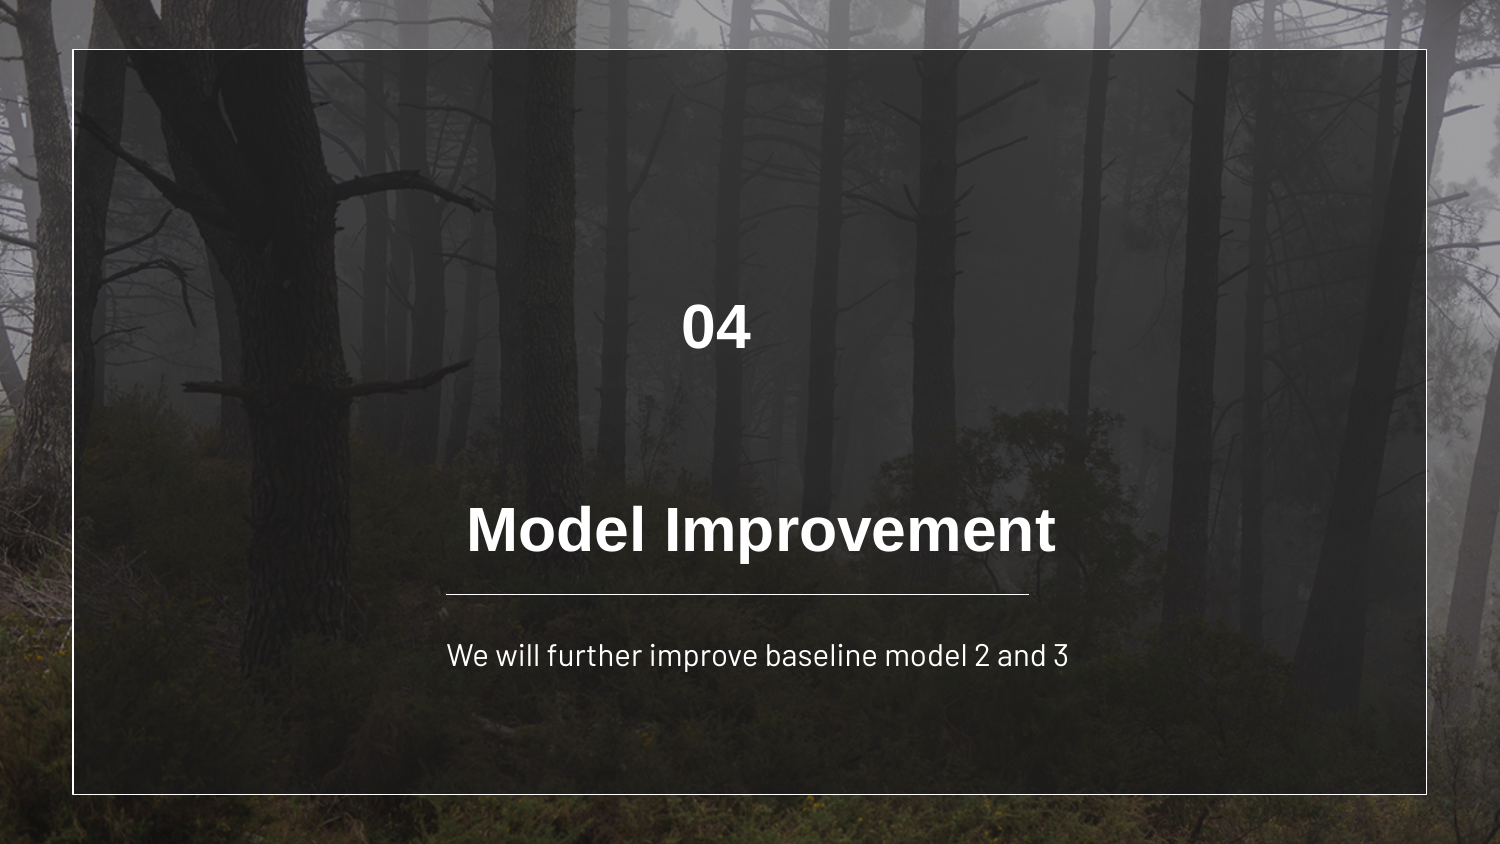

04
# Model Improvement
We will further improve baseline model 2 and 3